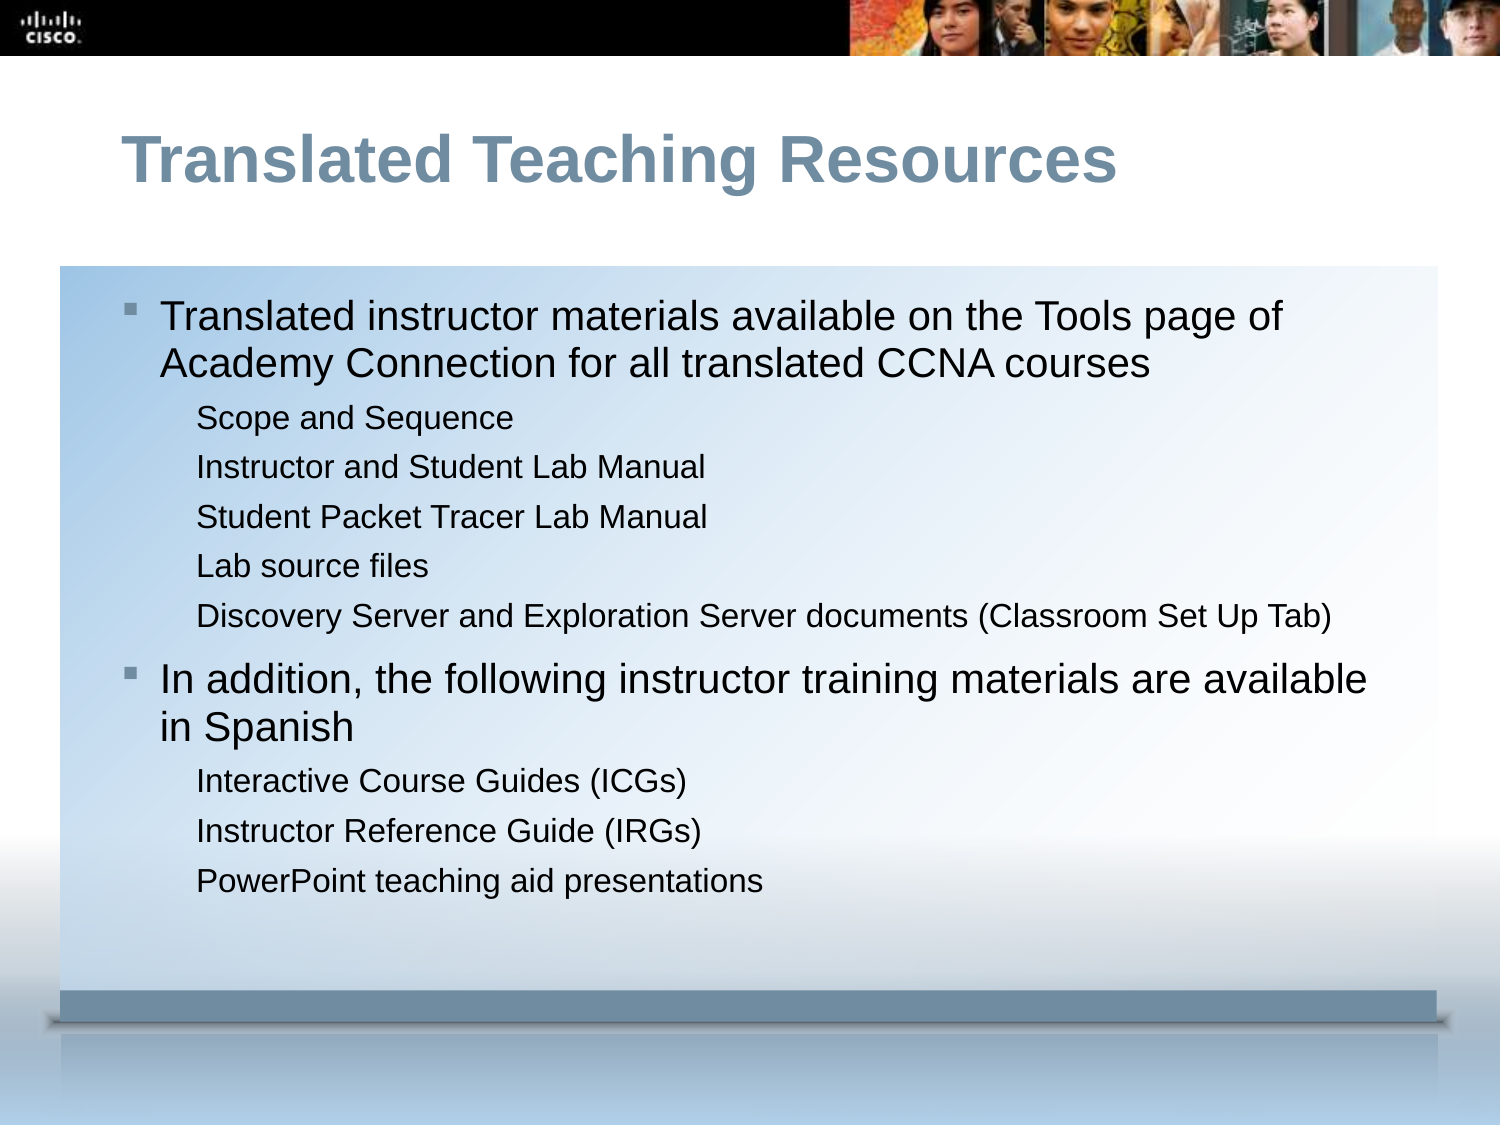

Translated Teaching Resources

Translated instructor materials available on the Tools page of Academy Connection for all translated CCNA courses
Scope and Sequence
Instructor and Student Lab Manual
Student Packet Tracer Lab Manual
Lab source files
Discovery Server and Exploration Server documents (Classroom Set Up Tab)
In addition, the following instructor training materials are available in Spanish
Interactive Course Guides (ICGs)
Instructor Reference Guide (IRGs)
PowerPoint teaching aid presentations